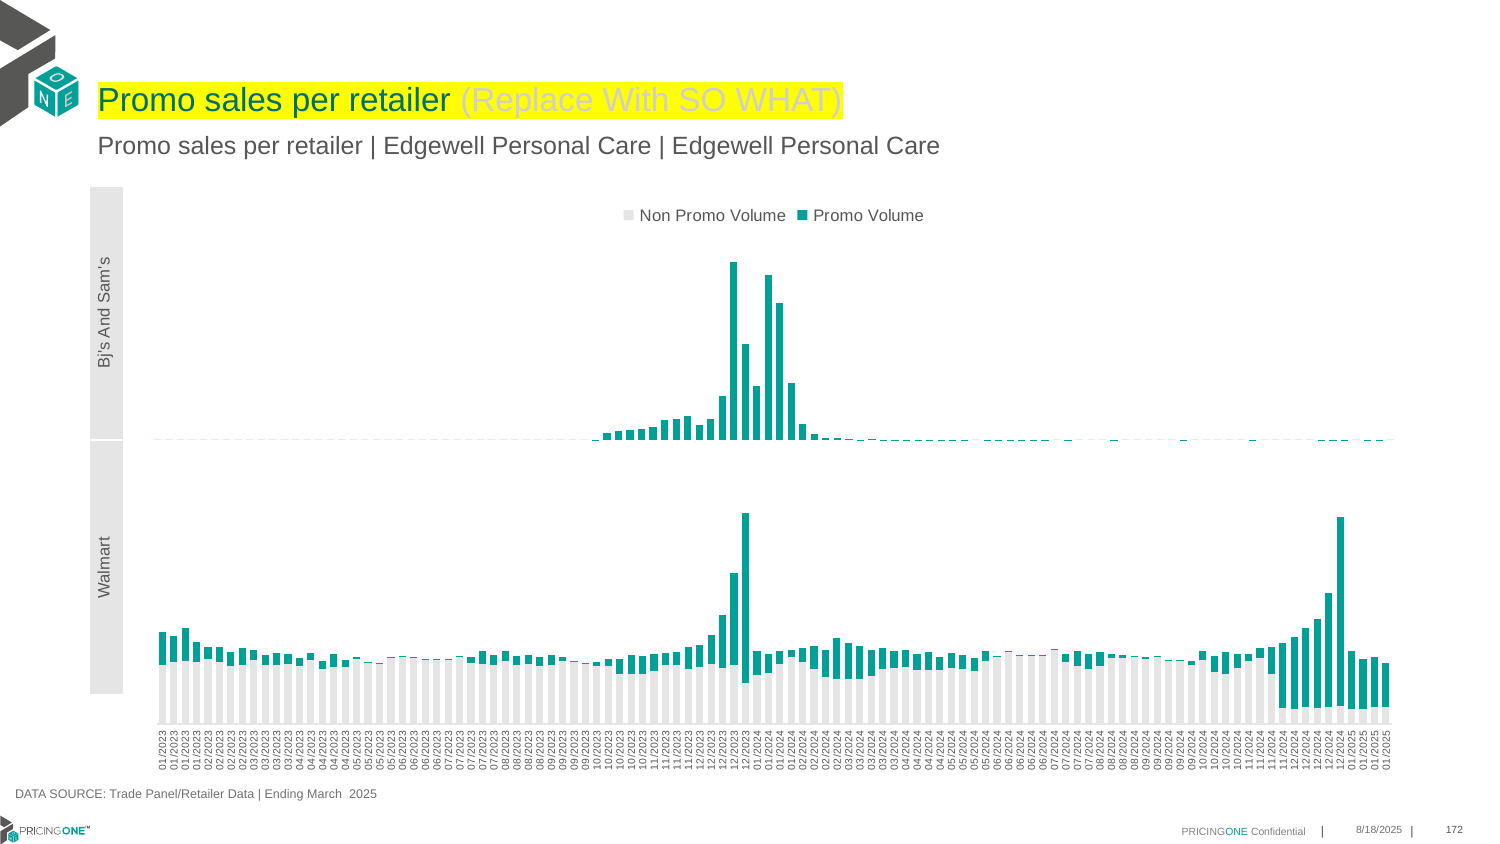

# Promo sales per retailer (Replace With SO WHAT)
Promo sales per retailer | Edgewell Personal Care | Edgewell Personal Care
| Bj's And Sam's |
| --- |
| Walmart |

### Chart

| Category | Non Promo Volume | Promo Volume |
|---|---|---|
| 44934 | 0.0 | 0.0 |
| 44941 | 0.0 | 0.0 |
| 44948 | 0.0 | 0.0 |
| 44955 | 0.0 | 0.0 |
| 44962 | 0.0 | 0.0 |
| 44969 | 0.0 | 0.0 |
| 44976 | 0.0 | 0.0 |
| 44983 | 0.0 | 0.0 |
| 44990 | 0.0 | 0.0 |
| 44997 | 0.0 | 0.0 |
| 45004 | 0.0 | 0.0 |
| 45011 | 0.0 | 0.0 |
| 45018 | 0.0 | 0.0 |
| 45025 | 0.0 | 0.0 |
| 45032 | 0.0 | 0.0 |
| 45039 | 0.0 | 0.0 |
| 45046 | 0.0 | 0.0 |
| 45053 | 0.0 | 0.0 |
| 45060 | 0.0 | 0.0 |
| 45067 | 0.0 | 0.0 |
| 45074 | 0.0 | 0.0 |
| 45081 | 0.0 | 0.0 |
| 45088 | 0.0 | 0.0 |
| 45095 | 0.0 | 0.0 |
| 45102 | 0.0 | 0.0 |
| 45109 | 0.0 | 0.0 |
| 45116 | 0.0 | 0.0 |
| 45123 | 0.0 | 0.0 |
| 45130 | 0.0 | 0.0 |
| 45137 | 0.0 | 0.0 |
| 45144 | 0.0 | 0.0 |
| 45151 | 0.0 | 0.0 |
| 45158 | 0.0 | 0.0 |
| 45165 | 0.0 | 0.0 |
| 45172 | 0.0 | 0.0 |
| 45179 | 0.0 | 0.0 |
| 45186 | 0.0 | 0.0 |
| 45193 | 0.0 | 0.0 |
| 45200 | 0.0 | 95.0 |
| 45207 | 0.0 | 1680.0 |
| 45214 | 0.0 | 2065.0 |
| 45221 | 0.0 | 2395.0 |
| 45228 | 0.0 | 2430.0 |
| 45235 | 0.0 | 3050.0 |
| 45242 | 0.0 | 4675.0 |
| 45249 | 0.0 | 4890.0 |
| 45256 | 0.0 | 5500.0 |
| 45263 | 0.0 | 3520.0 |
| 45270 | 0.0 | 4865.0 |
| 45277 | 0.0 | 10250.0 |
| 45284 | 0.0 | 41340.0 |
| 45291 | 0.0 | 22155.0 |
| 45298 | 0.0 | 12445.0 |
| 45305 | 0.0 | 38375.0 |
| 45312 | 0.0 | 31810.0 |
| 45319 | 0.0 | 13205.0 |
| 45326 | 0.0 | 3790.0 |
| 45333 | 0.0 | 1290.0 |
| 45340 | 0.0 | 520.0 |
| 45347 | 0.0 | 340.0 |
| 45354 | 0.0 | 265.0 |
| 45361 | 0.0 | 95.0 |
| 45368 | 0.0 | 145.0 |
| 45375 | 0.0 | 25.0 |
| 45382 | 0.0 | 20.0 |
| 45389 | 0.0 | 5.0 |
| 45396 | 0.0 | 15.0 |
| 45403 | 0.0 | 5.0 |
| 45410 | 0.0 | 10.0 |
| 45417 | 0.0 | 20.0 |
| 45424 | 0.0 | 10.0 |
| 45431 | 0.0 | 0.0 |
| 45438 | 0.0 | 5.0 |
| 45445 | 0.0 | 5.0 |
| 45452 | 0.0 | 10.0 |
| 45459 | 0.0 | 5.0 |
| 45466 | 0.0 | 5.0 |
| 45473 | 0.0 | 5.0 |
| 45480 | 0.0 | 0.0 |
| 45487 | 0.0 | 5.0 |
| 45494 | 0.0 | 0.0 |
| 45501 | 0.0 | 0.0 |
| 45508 | 0.0 | 0.0 |
| 45515 | 0.0 | 5.0 |
| 45522 | 0.0 | 0.0 |
| 45529 | 0.0 | 0.0 |
| 45536 | 0.0 | 0.0 |
| 45543 | 0.0 | 0.0 |
| 45550 | 0.0 | 0.0 |
| 45557 | 0.0 | 5.0 |
| 45564 | 0.0 | 0.0 |
| 45571 | 0.0 | 0.0 |
| 45578 | 0.0 | 0.0 |
| 45585 | 0.0 | 0.0 |
| 45592 | 0.0 | 0.0 |
| 45599 | 0.0 | 5.0 |
| 45606 | 0.0 | 0.0 |
| 45613 | 0.0 | 0.0 |
| 45620 | 0.0 | 0.0 |
| 45627 | 0.0 | 0.0 |
| 45634 | 0.0 | 0.0 |
| 45641 | 0.0 | 5.0 |
| 45648 | 0.0 | 20.0 |
| 45655 | 0.0 | 10.0 |
| 45662 | 0.0 | 0.0 |
| 45669 | 0.0 | 5.0 |
| 45676 | 0.0 | 5.0 |
| 45683 | 0.0 | 0.0 |

### Chart

| Category | Non Promo Volume | Promo Volume |
|---|---|---|
| 44934 | 85450.0 | 47572.0 |
| 44941 | 90402.0 | 37906.0 |
| 44948 | 92029.0 | 46880.0 |
| 44955 | 90466.0 | 29094.0 |
| 44962 | 93722.0 | 17969.0 |
| 44969 | 89629.0 | 22358.0 |
| 44976 | 83585.0 | 21109.0 |
| 44983 | 85016.0 | 24565.0 |
| 44990 | 92907.0 | 14970.0 |
| 44997 | 85455.0 | 14080.0 |
| 45004 | 85414.0 | 18131.0 |
| 45011 | 86377.0 | 14440.0 |
| 45018 | 83839.0 | 11791.0 |
| 45025 | 92333.0 | 11226.0 |
| 45032 | 80286.0 | 11741.0 |
| 45039 | 82212.0 | 18786.0 |
| 45046 | 82434.0 | 10885.0 |
| 45053 | 94186.0 | 2857.0 |
| 45060 | 89026.0 | 1321.0 |
| 45067 | 87068.0 | 1215.0 |
| 45074 | 95003.0 | 2252.0 |
| 45081 | 97486.0 | 657.0 |
| 45088 | 96907.0 | 484.0 |
| 45095 | 93922.0 | 900.0 |
| 45102 | 93132.0 | 542.0 |
| 45109 | 94456.0 | 486.0 |
| 45116 | 97816.0 | 451.0 |
| 45123 | 88651.0 | 7863.0 |
| 45130 | 86317.0 | 19149.0 |
| 45137 | 84994.0 | 15041.0 |
| 45144 | 90949.0 | 14494.0 |
| 45151 | 85833.0 | 13017.0 |
| 45158 | 87421.0 | 12478.0 |
| 45165 | 83904.0 | 13304.0 |
| 45172 | 85570.0 | 14924.0 |
| 45179 | 91155.0 | 6016.0 |
| 45186 | 90311.0 | 773.0 |
| 45193 | 87960.0 | 391.0 |
| 45200 | 83702.0 | 5692.0 |
| 45207 | 83889.0 | 9825.0 |
| 45214 | 72209.0 | 22331.0 |
| 45221 | 72787.0 | 26820.0 |
| 45228 | 72251.0 | 26380.0 |
| 45235 | 76903.0 | 25008.0 |
| 45242 | 85286.0 | 17327.0 |
| 45249 | 84770.0 | 19555.0 |
| 45256 | 79290.0 | 31929.0 |
| 45263 | 82584.0 | 31529.0 |
| 45270 | 86697.0 | 41962.0 |
| 45277 | 80942.0 | 77019.0 |
| 45284 | 85038.0 | 133706.0 |
| 45291 | 59207.0 | 248232.0 |
| 45298 | 70361.0 | 34844.0 |
| 45305 | 73694.0 | 27118.0 |
| 45312 | 87469.0 | 18729.0 |
| 45319 | 96817.0 | 11129.0 |
| 45326 | 89581.0 | 20774.0 |
| 45333 | 79347.0 | 34174.0 |
| 45340 | 68612.0 | 38165.0 |
| 45347 | 65512.0 | 60032.0 |
| 45354 | 65189.0 | 52796.0 |
| 45361 | 64865.0 | 48706.0 |
| 45368 | 69450.0 | 38511.0 |
| 45375 | 79508.0 | 30702.0 |
| 45382 | 81883.0 | 23867.0 |
| 45389 | 82500.0 | 24160.0 |
| 45396 | 78944.0 | 23147.0 |
| 45403 | 77756.0 | 26906.0 |
| 45410 | 77908.0 | 19945.0 |
| 45417 | 81800.0 | 20792.0 |
| 45424 | 80072.0 | 19828.0 |
| 45431 | 76579.0 | 19666.0 |
| 45438 | 91422.0 | 13800.0 |
| 45445 | 98330.0 | 283.0 |
| 45452 | 104843.0 | 422.0 |
| 45459 | 100263.0 | 369.0 |
| 45466 | 99287.0 | 729.0 |
| 45473 | 99414.0 | 246.0 |
| 45480 | 108565.0 | 680.0 |
| 45487 | 89339.0 | 11671.0 |
| 45494 | 83627.0 | 21933.0 |
| 45501 | 79475.0 | 22236.0 |
| 45508 | 83906.0 | 20768.0 |
| 45515 | 95696.0 | 5914.0 |
| 45522 | 95067.0 | 4807.0 |
| 45529 | 97989.0 | 356.0 |
| 45536 | 93908.0 | 3278.0 |
| 45543 | 98511.0 | 455.0 |
| 45550 | 91856.0 | 525.0 |
| 45557 | 92940.0 | 425.0 |
| 45564 | 85187.0 | 5691.0 |
| 45571 | 93105.0 | 12529.0 |
| 45578 | 75556.0 | 23342.0 |
| 45585 | 72755.0 | 31967.0 |
| 45592 | 81165.0 | 20891.0 |
| 45599 | 90943.0 | 10671.0 |
| 45606 | 96055.0 | 13507.0 |
| 45613 | 72278.0 | 39682.0 |
| 45620 | 23330.0 | 93818.0 |
| 45627 | 22143.0 | 103439.0 |
| 45634 | 24683.0 | 114095.0 |
| 45641 | 23055.0 | 129821.0 |
| 45648 | 25078.0 | 164996.0 |
| 45655 | 25626.0 | 275385.0 |
| 45662 | 21307.0 | 84730.0 |
| 45669 | 21189.0 | 73287.0 |
| 45676 | 24874.0 | 71775.0 |
| 45683 | 24616.0 | 63962.0 |
DATA SOURCE: Trade Panel/Retailer Data | Ending March  2025

8/18/2025
172